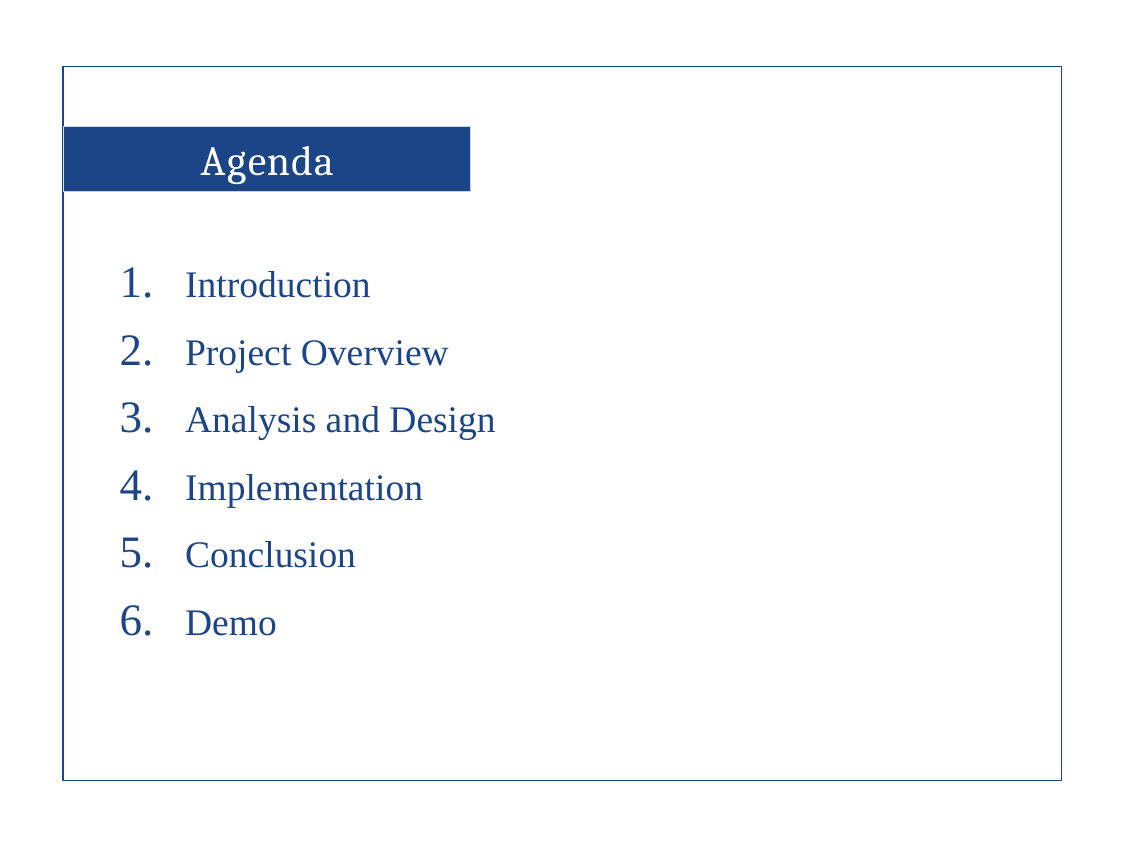

Agenda
Introduction
Project Overview
Analysis and Design
Implementation
Conclusion
Demo